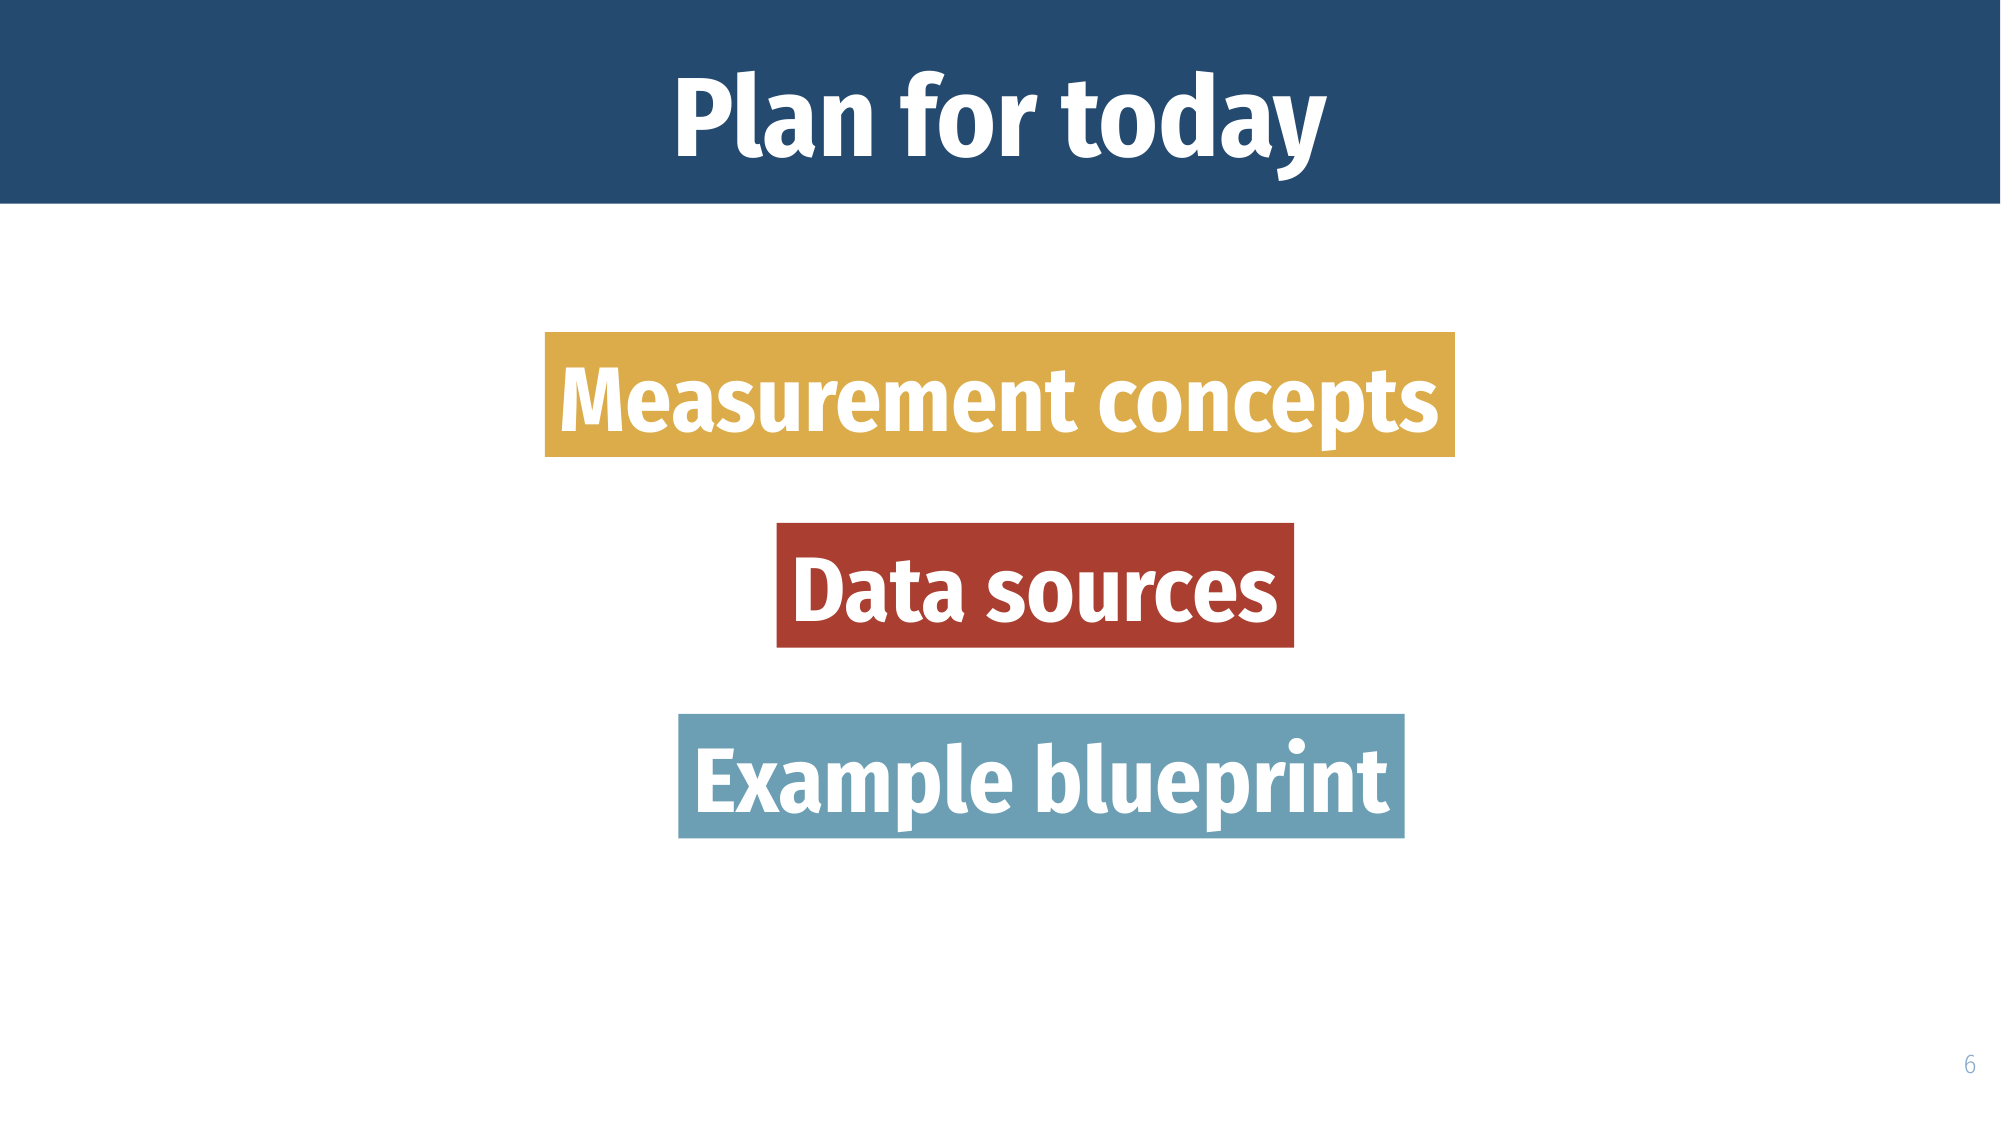

# Plan for today
Measurement concepts
Data sources
Example blueprint
6